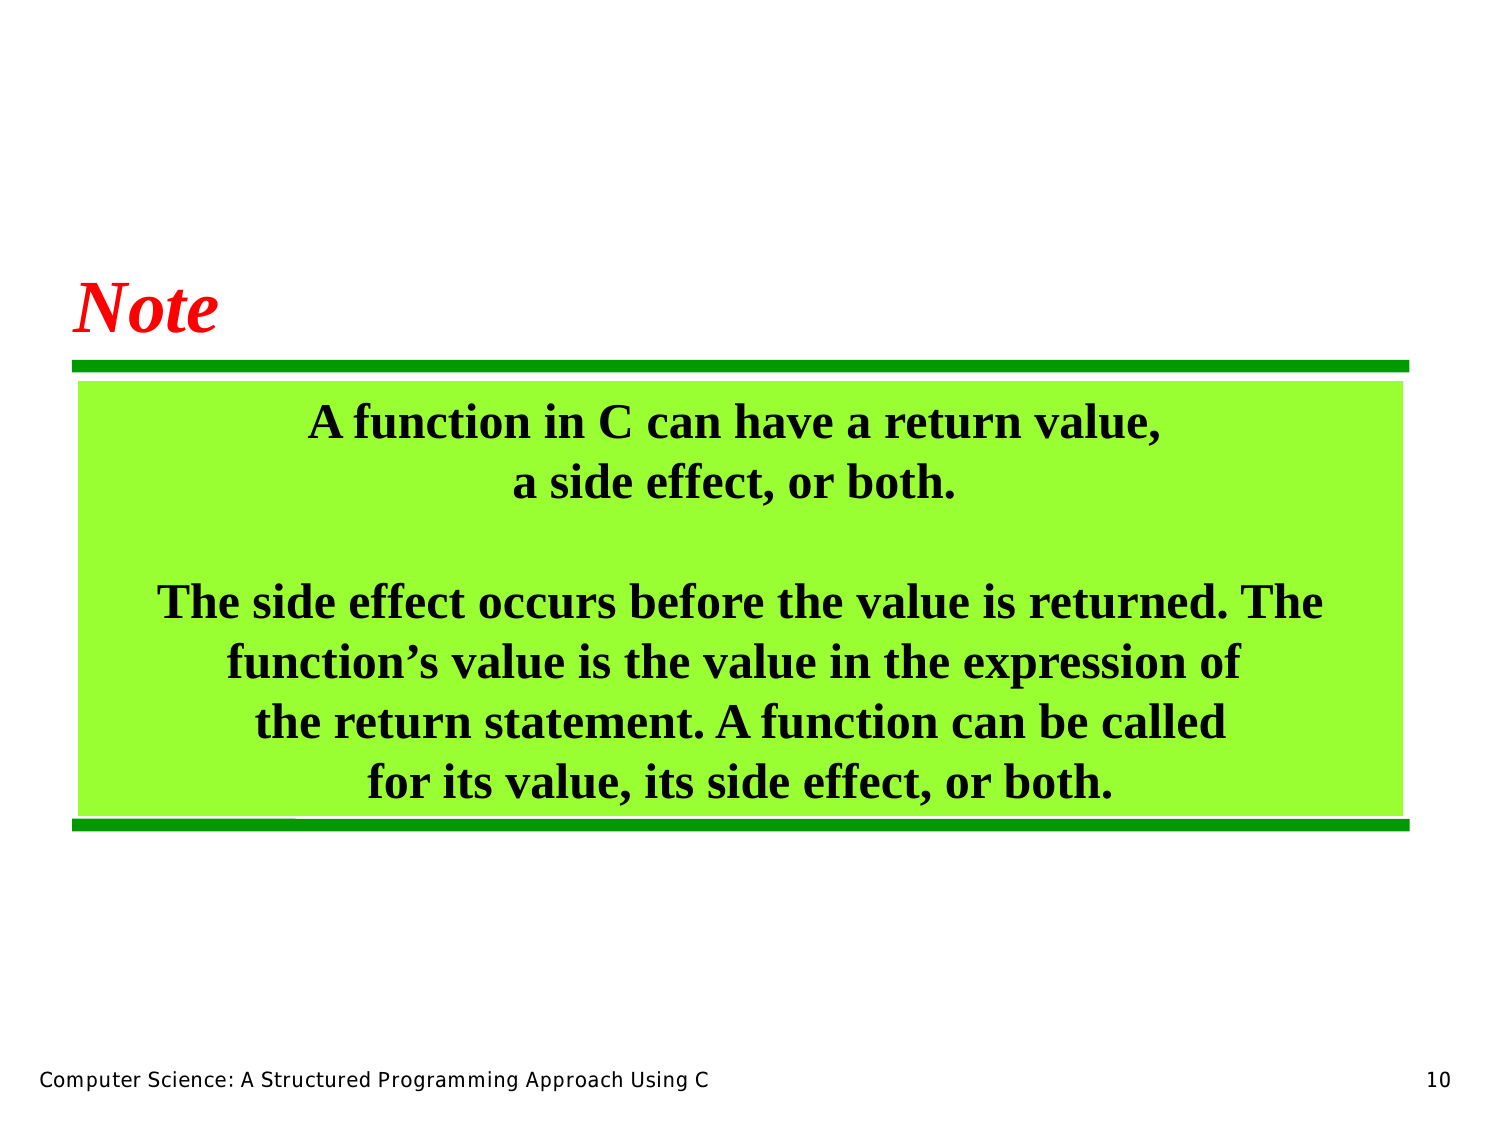

Note

A function in C can have a return value,
a side effect, or both.
The side effect occurs before the value is returned. The function’s value is the value in the expression of
the return statement. A function can be called
for its value, its side effect, or both.

Computer Science: A Structured Programming Approach Using C
10